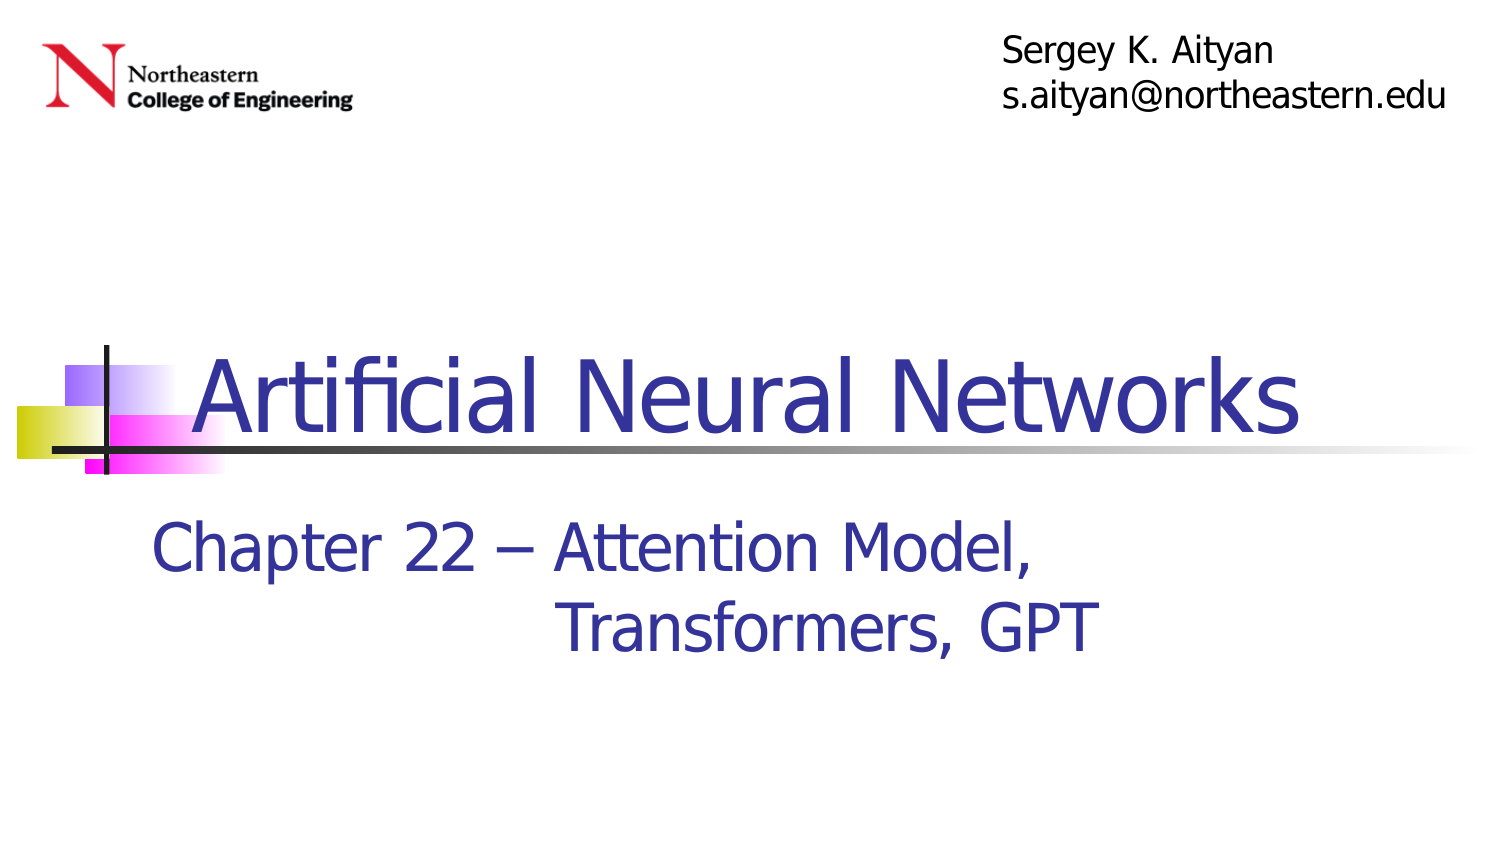

# Chapter 22 – Attention Model, Transformers, GPT